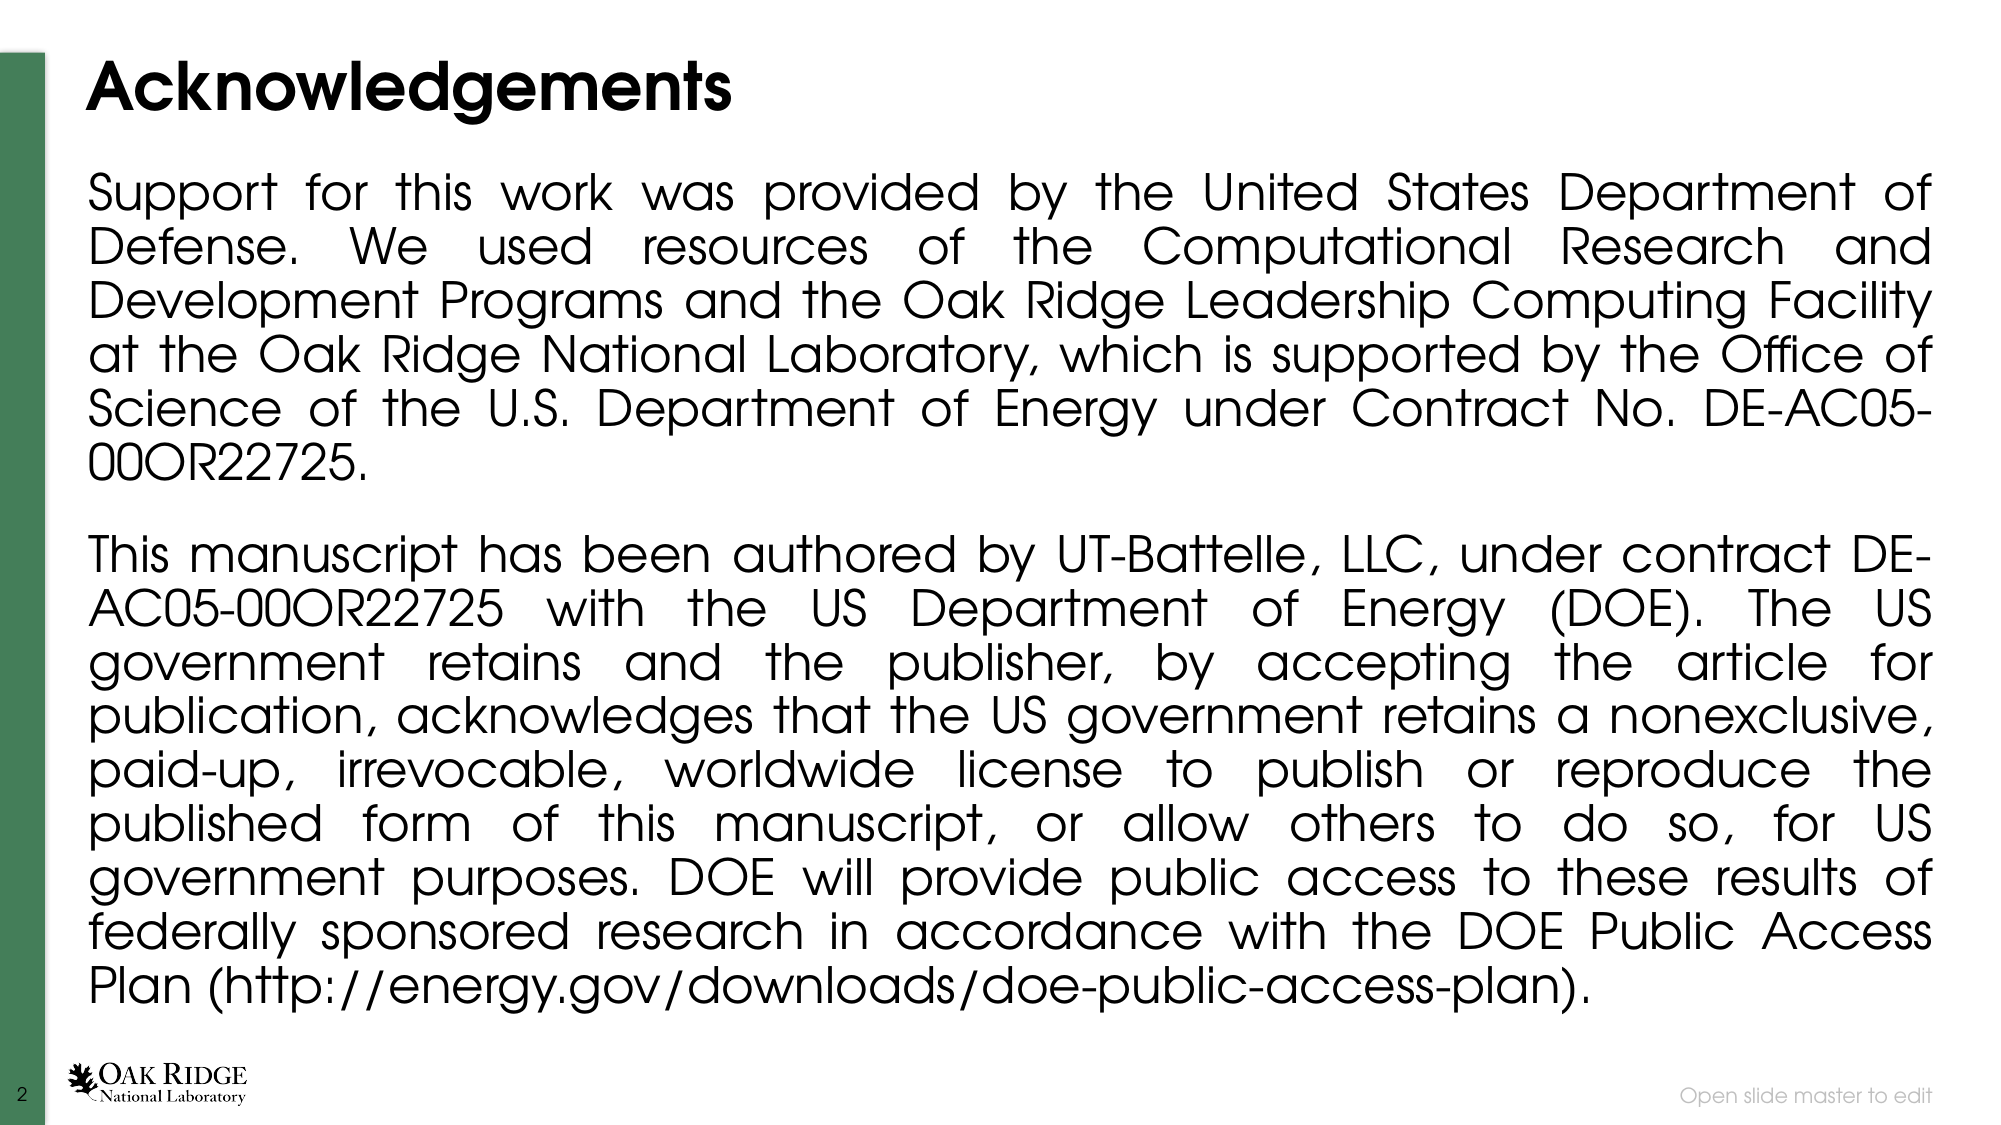

# Acknowledgements
Support for this work was provided by the United States Department of Defense. We used resources of the Computational Research and Development Programs and the Oak Ridge Leadership Computing Facility at the Oak Ridge National Laboratory, which is supported by the Office of Science of the U.S. Department of Energy under Contract No. DE-AC05-00OR22725.
This manuscript has been authored by UT-Battelle, LLC, under contract DE-AC05-00OR22725 with the US Department of Energy (DOE). The US government retains and the publisher, by accepting the article for publication, acknowledges that the US government retains a nonexclusive, paid-up, irrevocable, worldwide license to publish or reproduce the published form of this manuscript, or allow others to do so, for US government purposes. DOE will provide public access to these results of federally sponsored research in accordance with the DOE Public Access Plan (http://energy.gov/downloads/doe-public-access-plan).